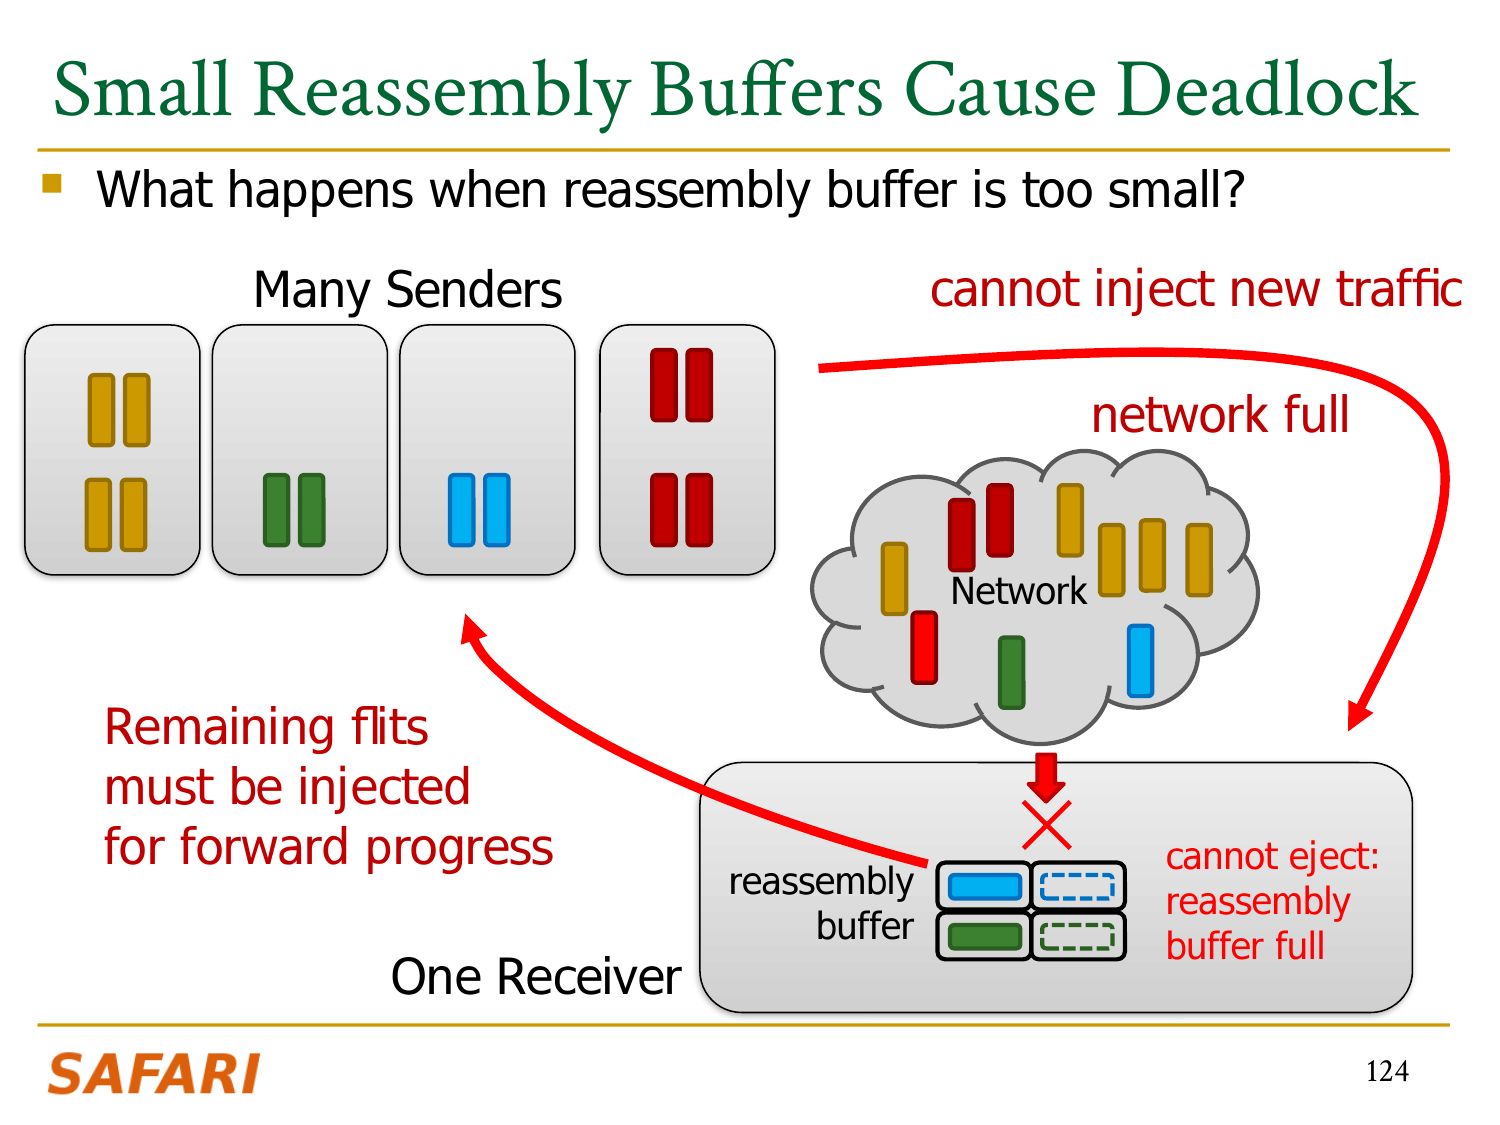

# Small Reassembly Buffers Cause Deadlock
What happens when reassembly buffer is too small?

cannot inject new traffic
Many Senders

network full

Network

Remaining flits
must be injected
for forward progress

cannot eject:
reassembly
buffer full

reassembly
buffer

One Receiver
124